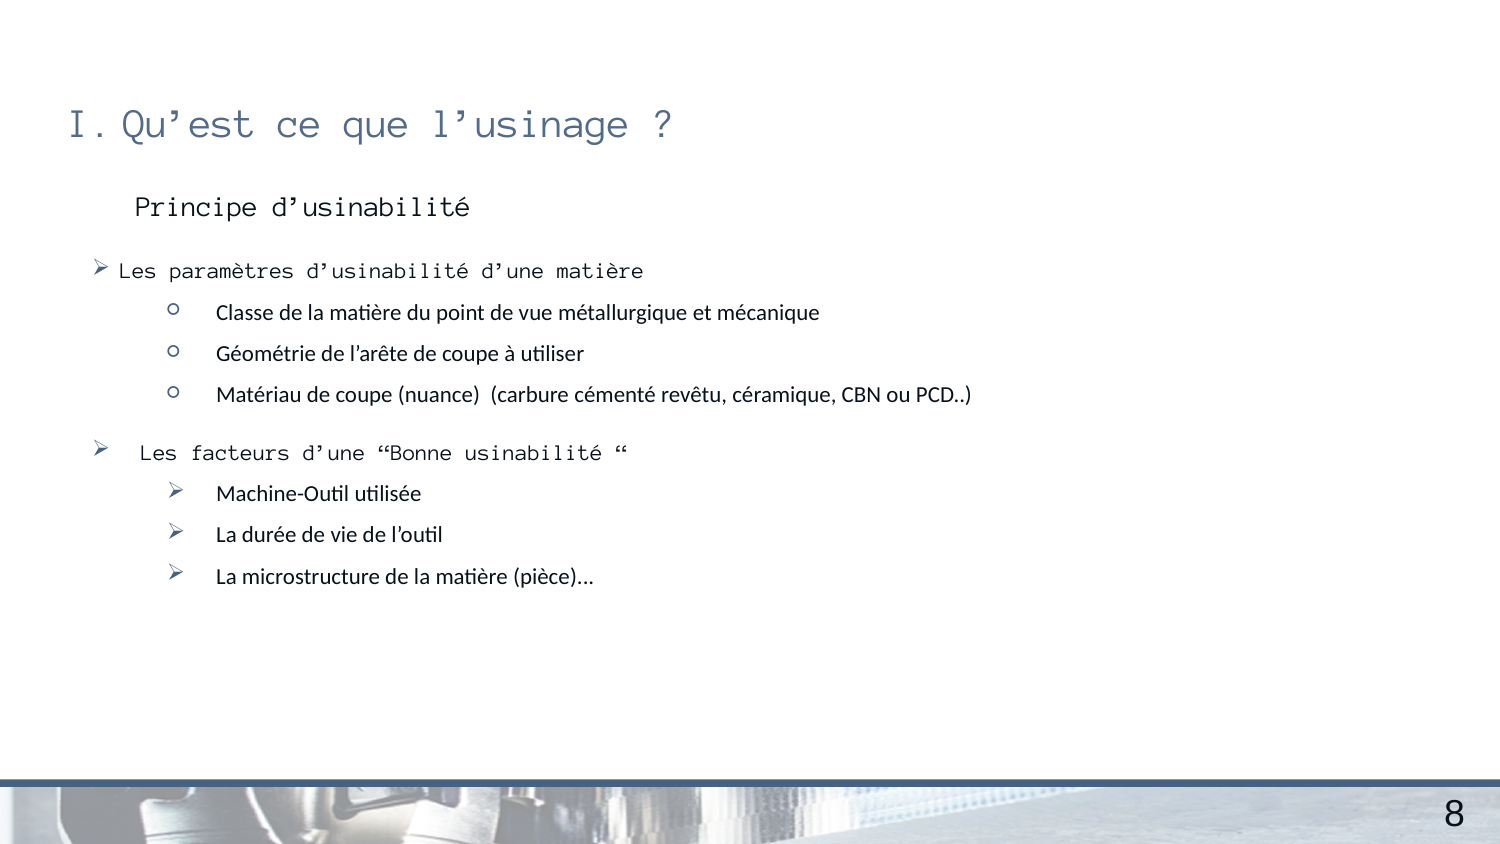

# Qu’est ce que l’usinage ?
Principe d’usinabilité
Les paramètres d’usinabilité d’une matière
Classe de la matière du point de vue métallurgique et mécanique
Géométrie de l’arête de coupe à utiliser
Matériau de coupe (nuance)  (carbure cémenté revêtu, céramique, CBN ou PCD..)
Les facteurs d’une “Bonne usinabilité “
Machine-Outil utilisée
La durée de vie de l’outil
La microstructure de la matière (pièce)...

8